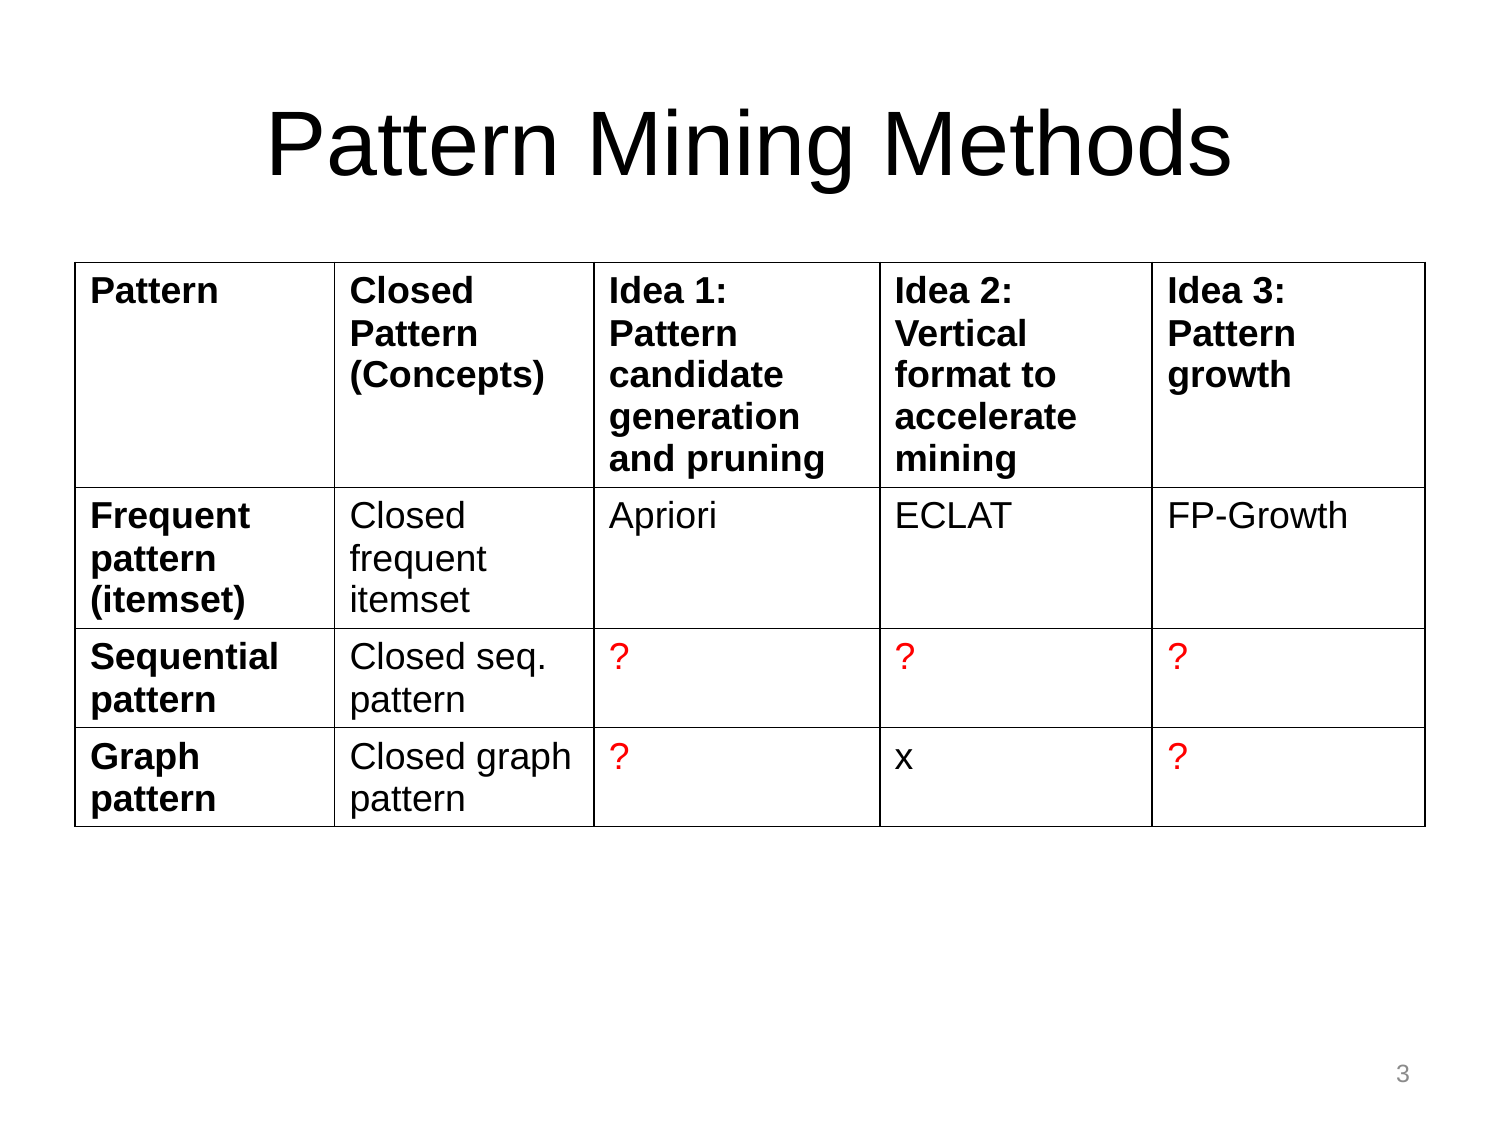

# Pattern Mining Methods
| Pattern | Closed Pattern (Concepts) | Idea 1: Pattern candidate generation and pruning | Idea 2: Vertical format to accelerate mining | Idea 3: Pattern growth |
| --- | --- | --- | --- | --- |
| Frequent pattern (itemset) | Closed frequent itemset | Apriori | ECLAT | FP-Growth |
| Sequential pattern | Closed seq. pattern | ? | ? | ? |
| Graph pattern | Closed graph pattern | ? | x | ? |
3